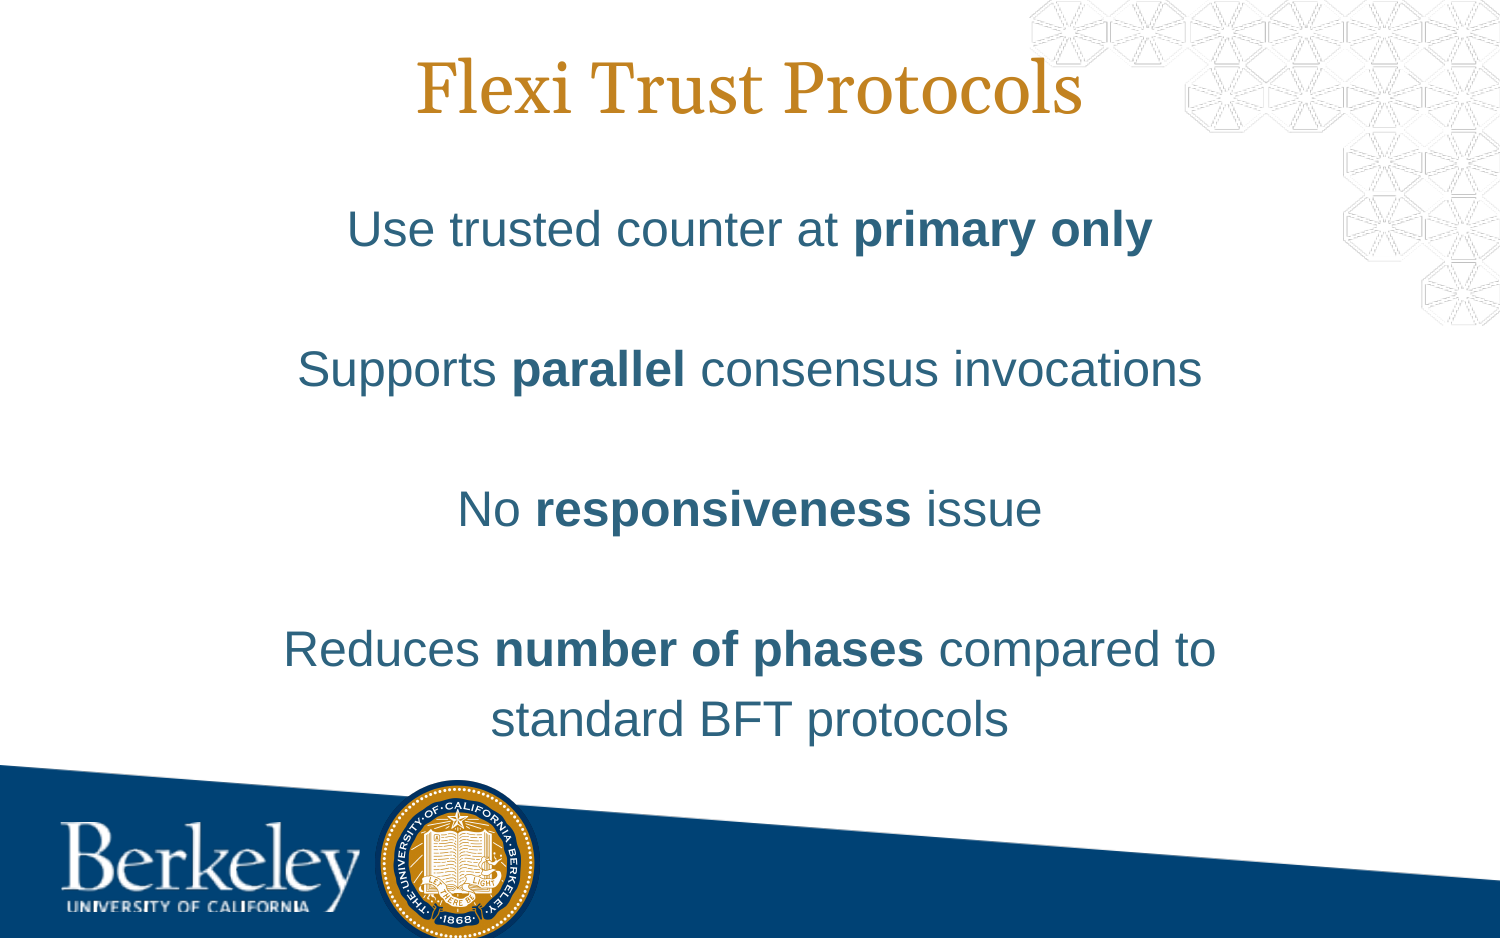

# Flexi Trust Protocols
Use trusted counter at primary only

Supports parallel consensus invocations

No responsiveness issue

Reduces number of phases compared to
standard BFT protocols